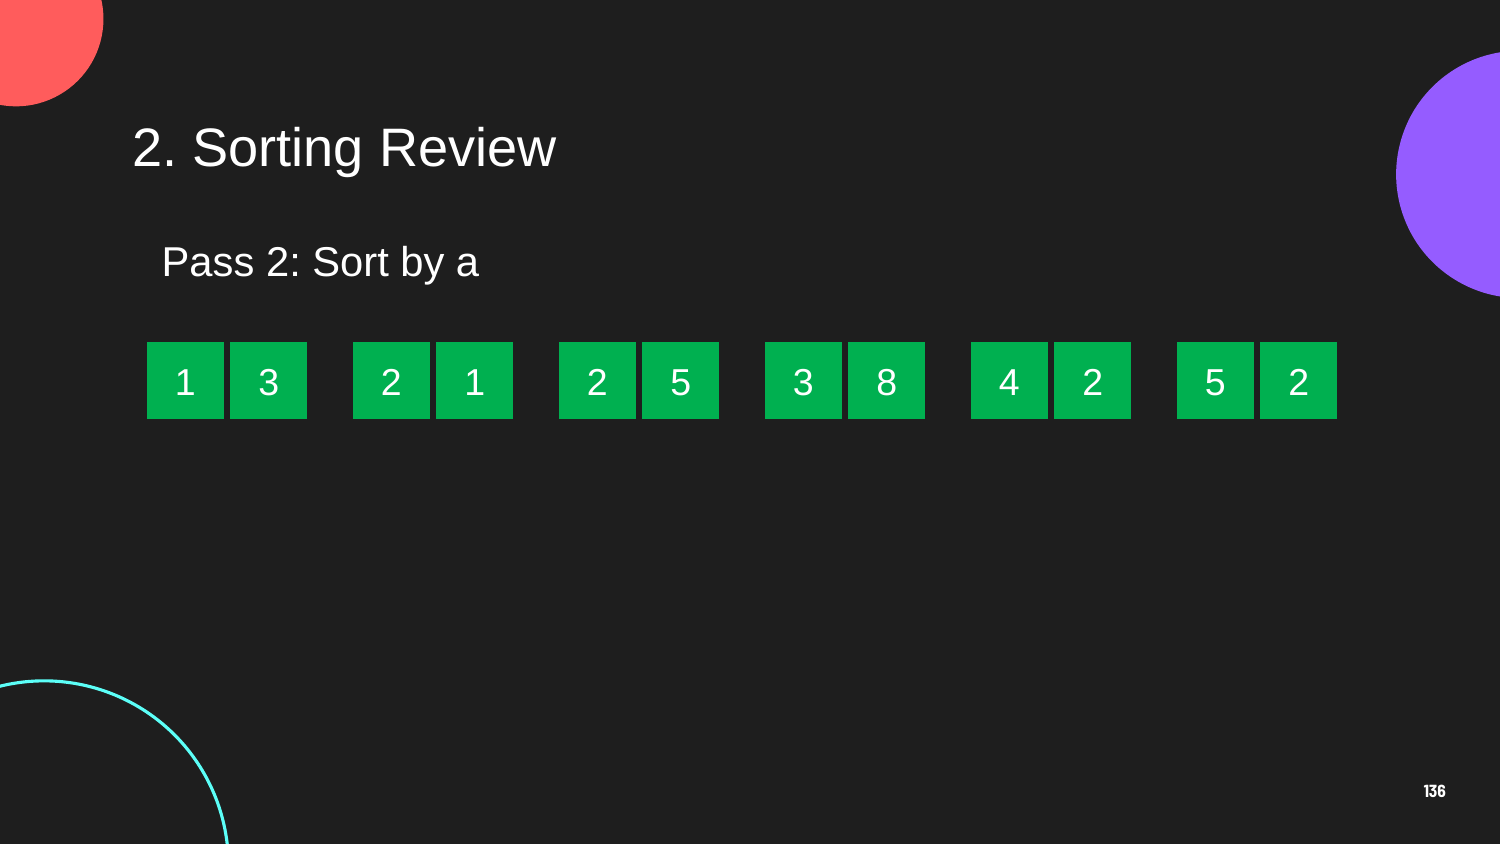

2. Sorting Review
Pass 2: Sort by a
1
3
2
1
2
5
3
8
4
2
5
2
136